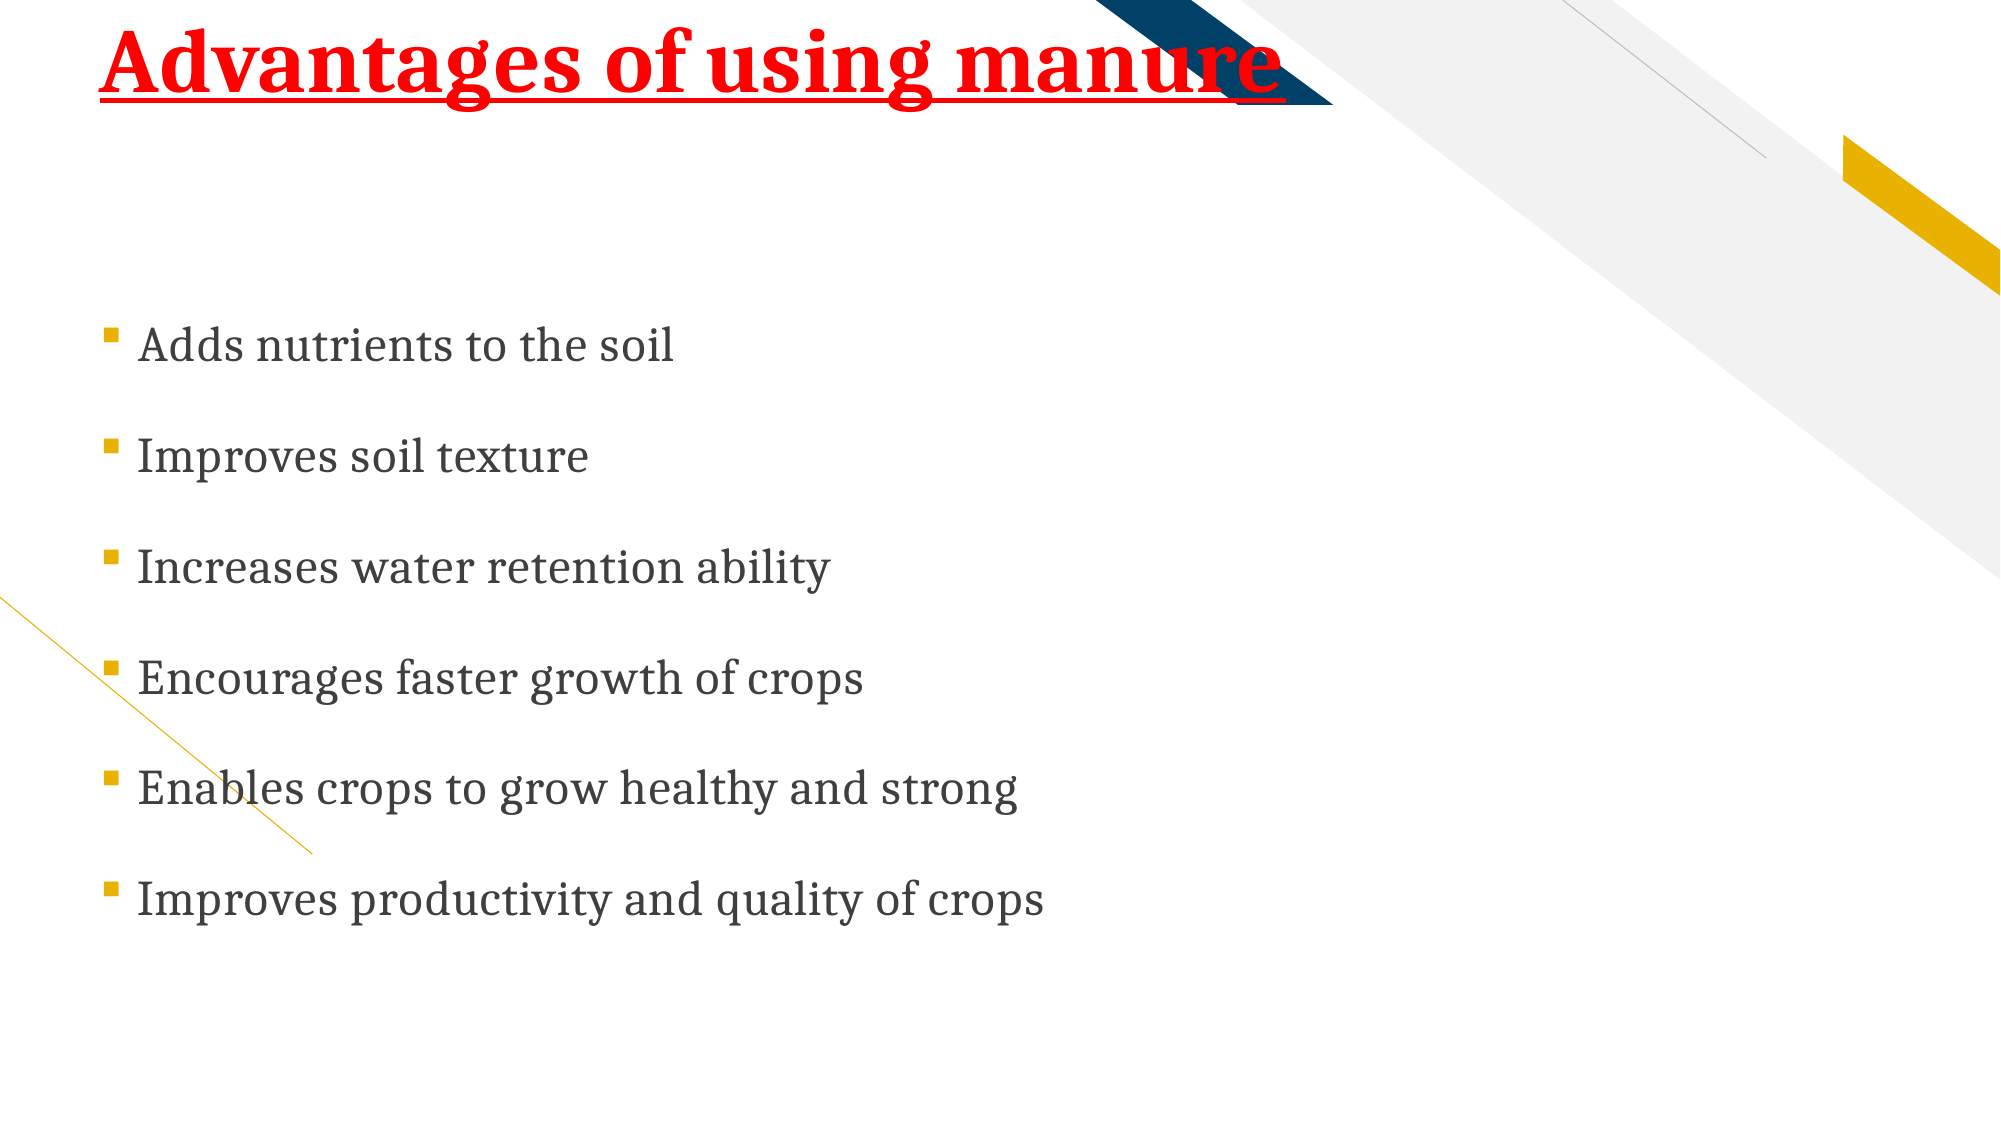

# Advantages of using manure
Adds nutrients to the soil
Improves soil texture
Increases water retention ability
Encourages faster growth of crops
Enables crops to grow healthy and strong
Improves productivity and quality of crops